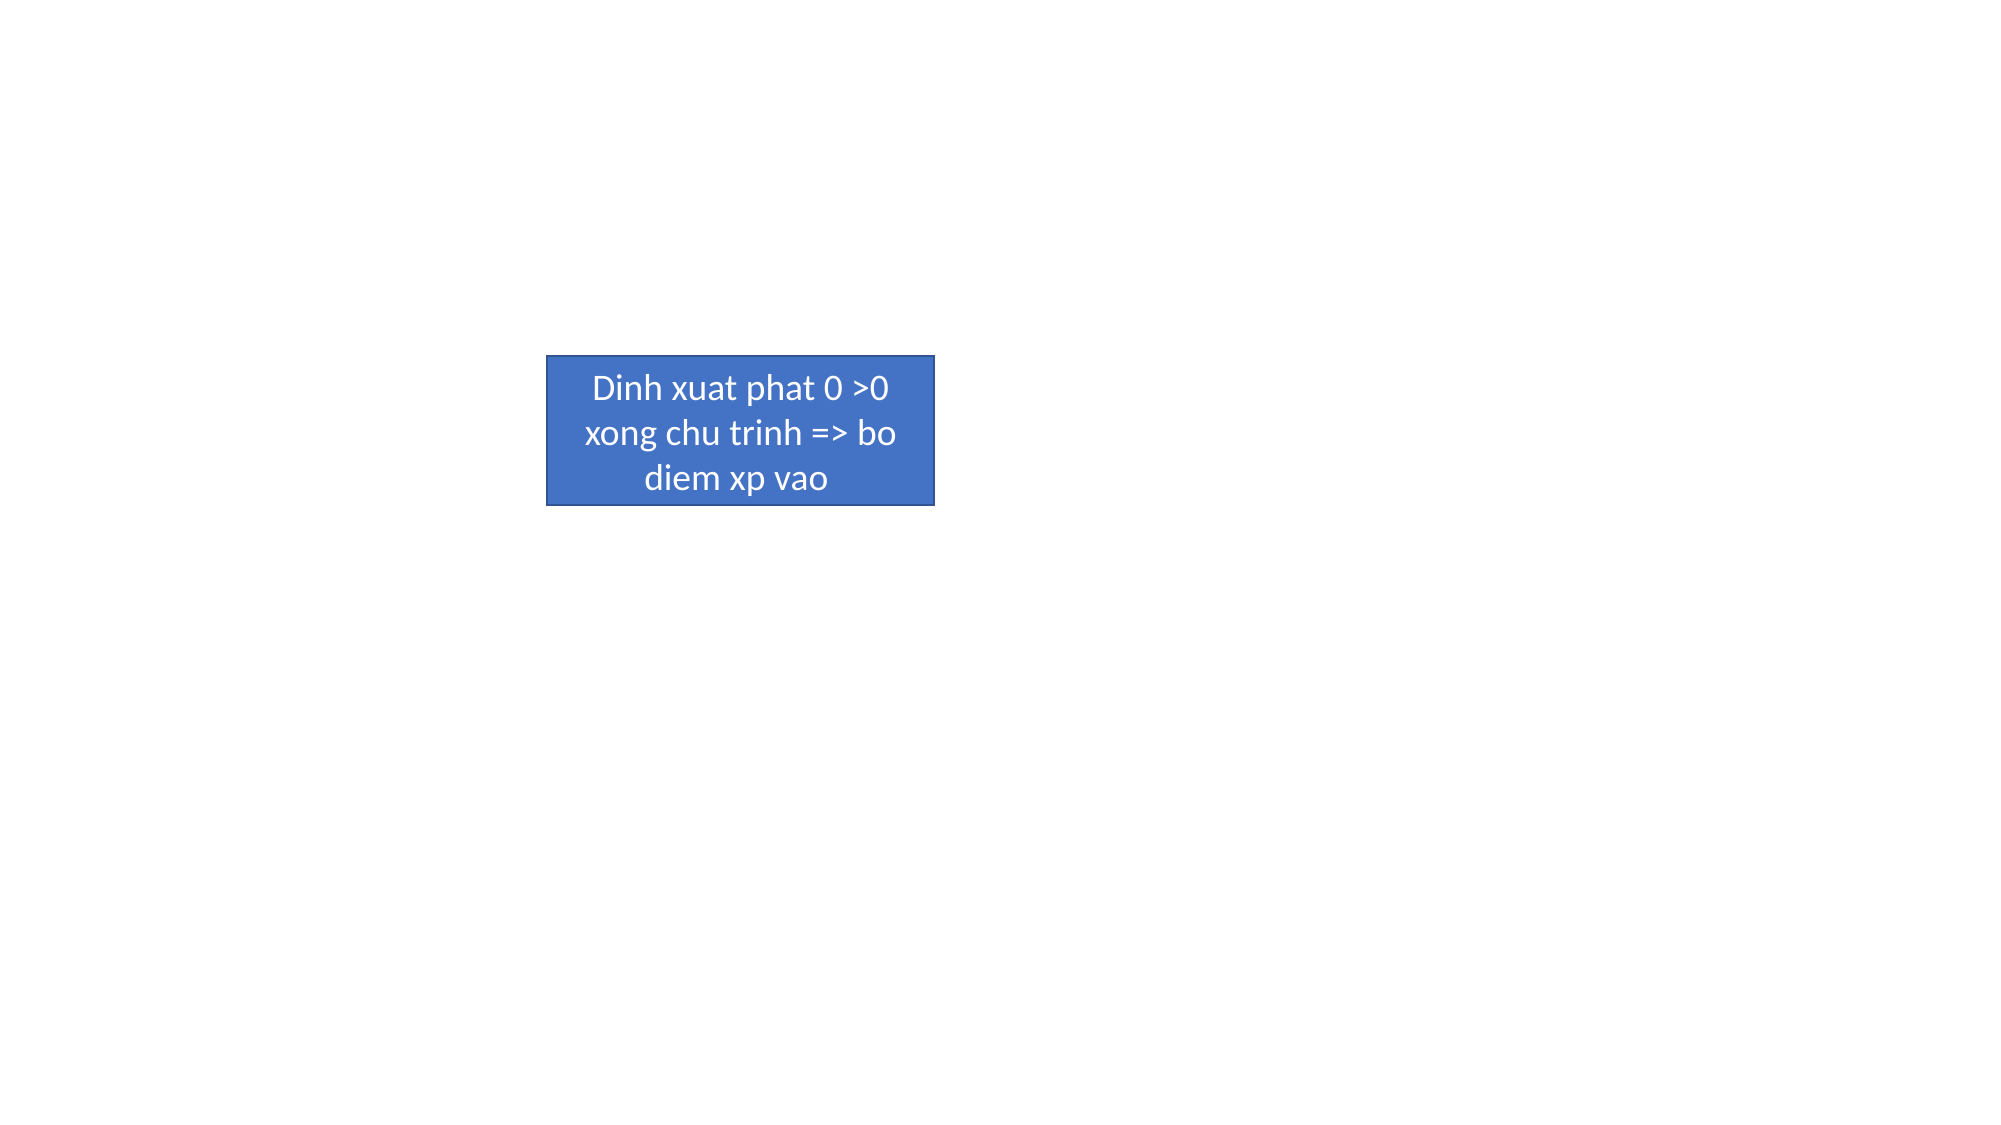

Dinh xuat phat 0 >0 xong chu trinh => bo diem xp vao